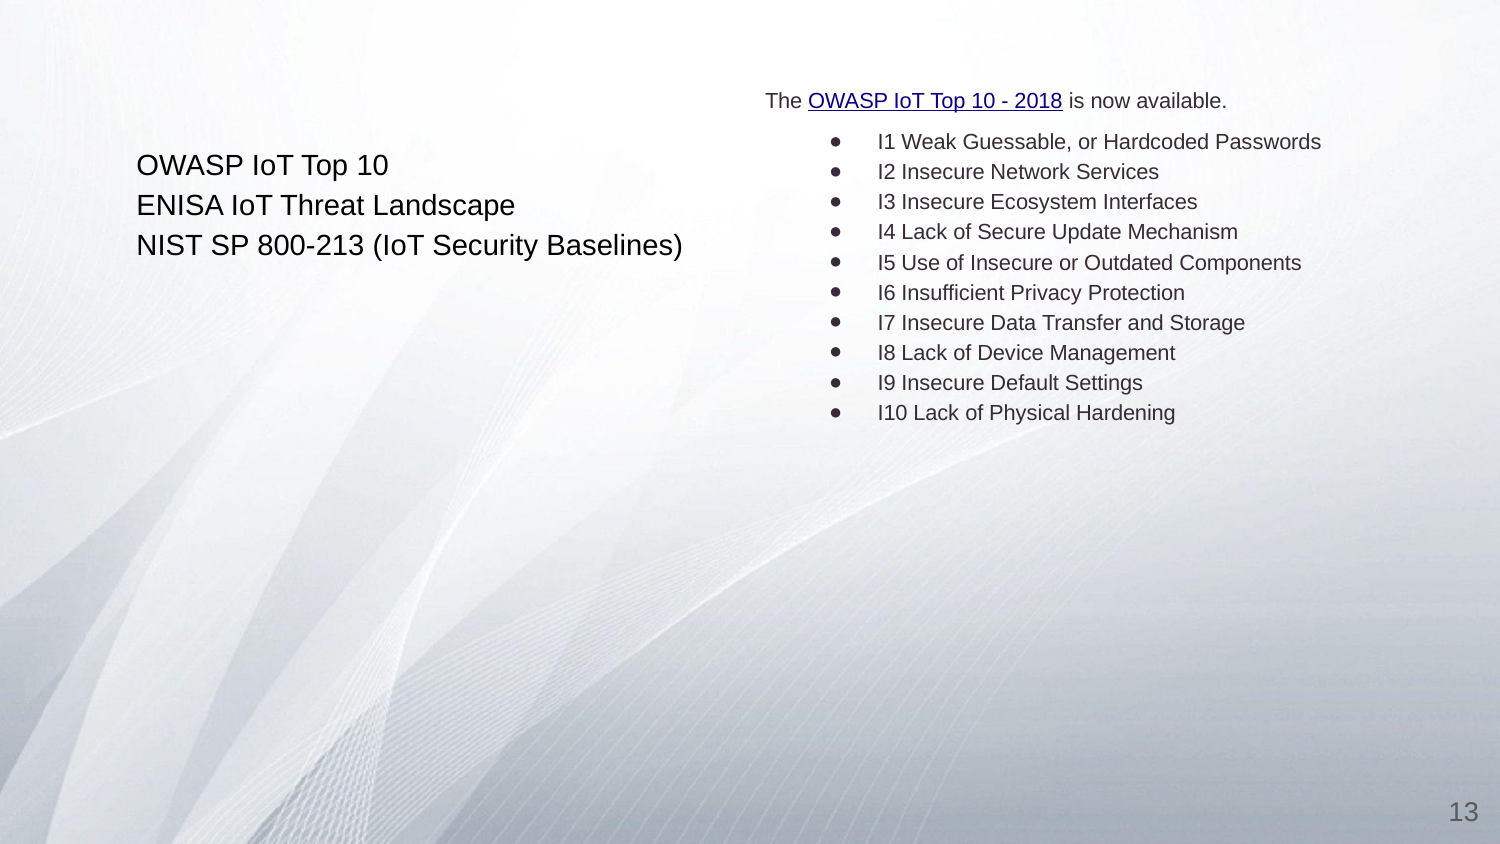

The OWASP IoT Top 10 - 2018 is now available.
I1 Weak Guessable, or Hardcoded Passwords
I2 Insecure Network Services
I3 Insecure Ecosystem Interfaces
I4 Lack of Secure Update Mechanism
I5 Use of Insecure or Outdated Components
I6 Insufficient Privacy Protection
I7 Insecure Data Transfer and Storage
I8 Lack of Device Management
I9 Insecure Default Settings
I10 Lack of Physical Hardening
OWASP IoT Top 10
ENISA IoT Threat Landscape
NIST SP 800-213 (IoT Security Baselines)
13